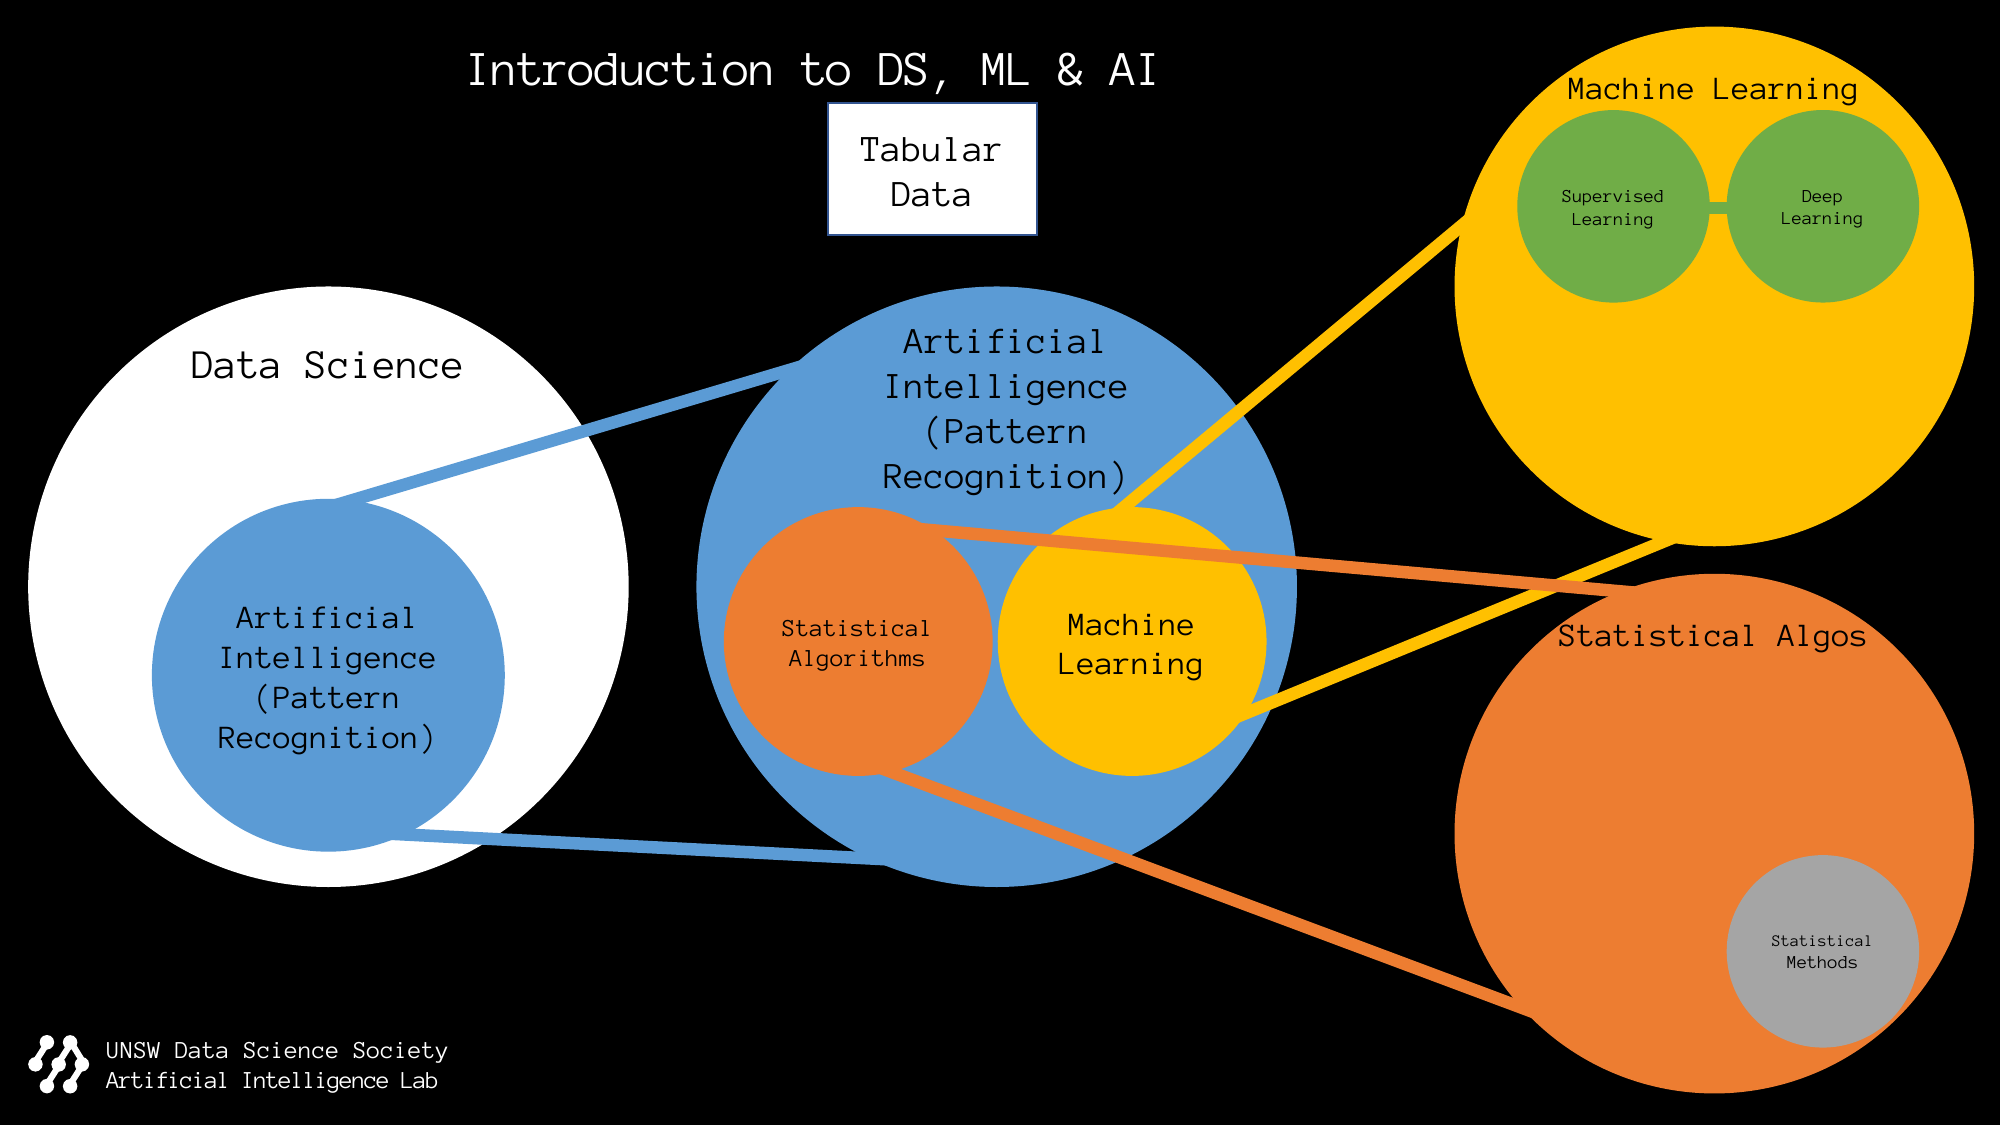

Machine Learning

Introduction to DS, ML & AI
Tabular
Data
Deep Learning
Supervised Learning

Data Science

Artificial Intelligence (Pattern Recognition)

Artificial Intelligence (Pattern Recognition)
Statistical
Algorithms
Machine Learning
Statistical Algos

Statistical
Methods
UNSW Data Science Society
Artificial Intelligence Lab